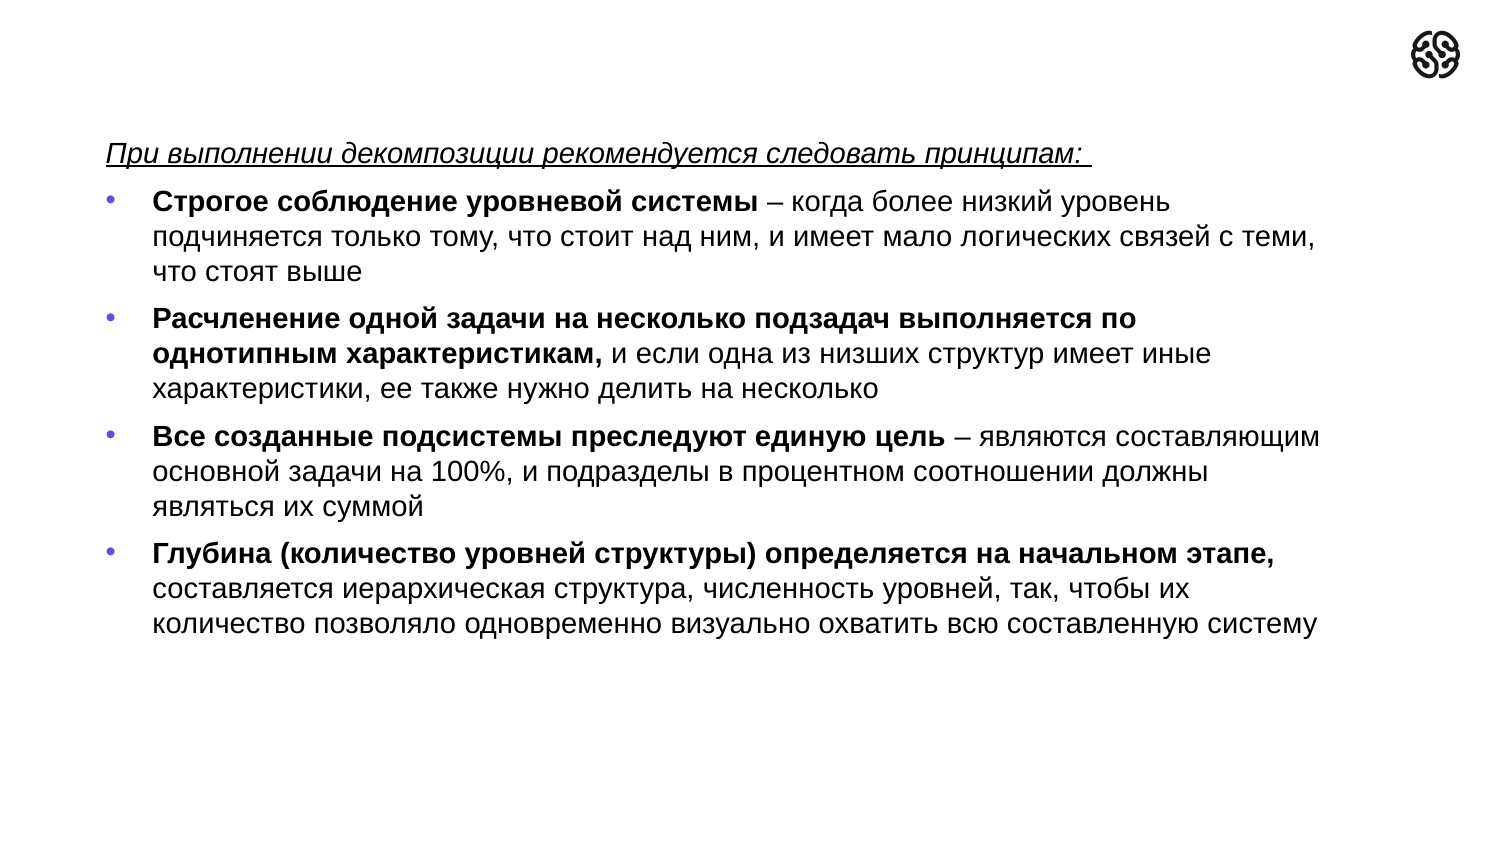

При выполнении декомпозиции рекомендуется следовать принципам:
Строгое соблюдение уровневой системы – когда более низкий уровень подчиняется только тому, что стоит над ним, и имеет мало логических связей с теми, что стоят выше
Расчленение одной задачи на несколько подзадач выполняется по однотипным характеристикам, и если одна из низших структур имеет иные характеристики, ее также нужно делить на несколько
Все созданные подсистемы преследуют единую цель – являются составляющим основной задачи на 100%, и подразделы в процентном соотношении должны являться их суммой
Глубина (количество уровней структуры) определяется на начальном этапе, составляется иерархическая структура, численность уровней, так, чтобы их количество позволяло одновременно визуально охватить всю составленную систему